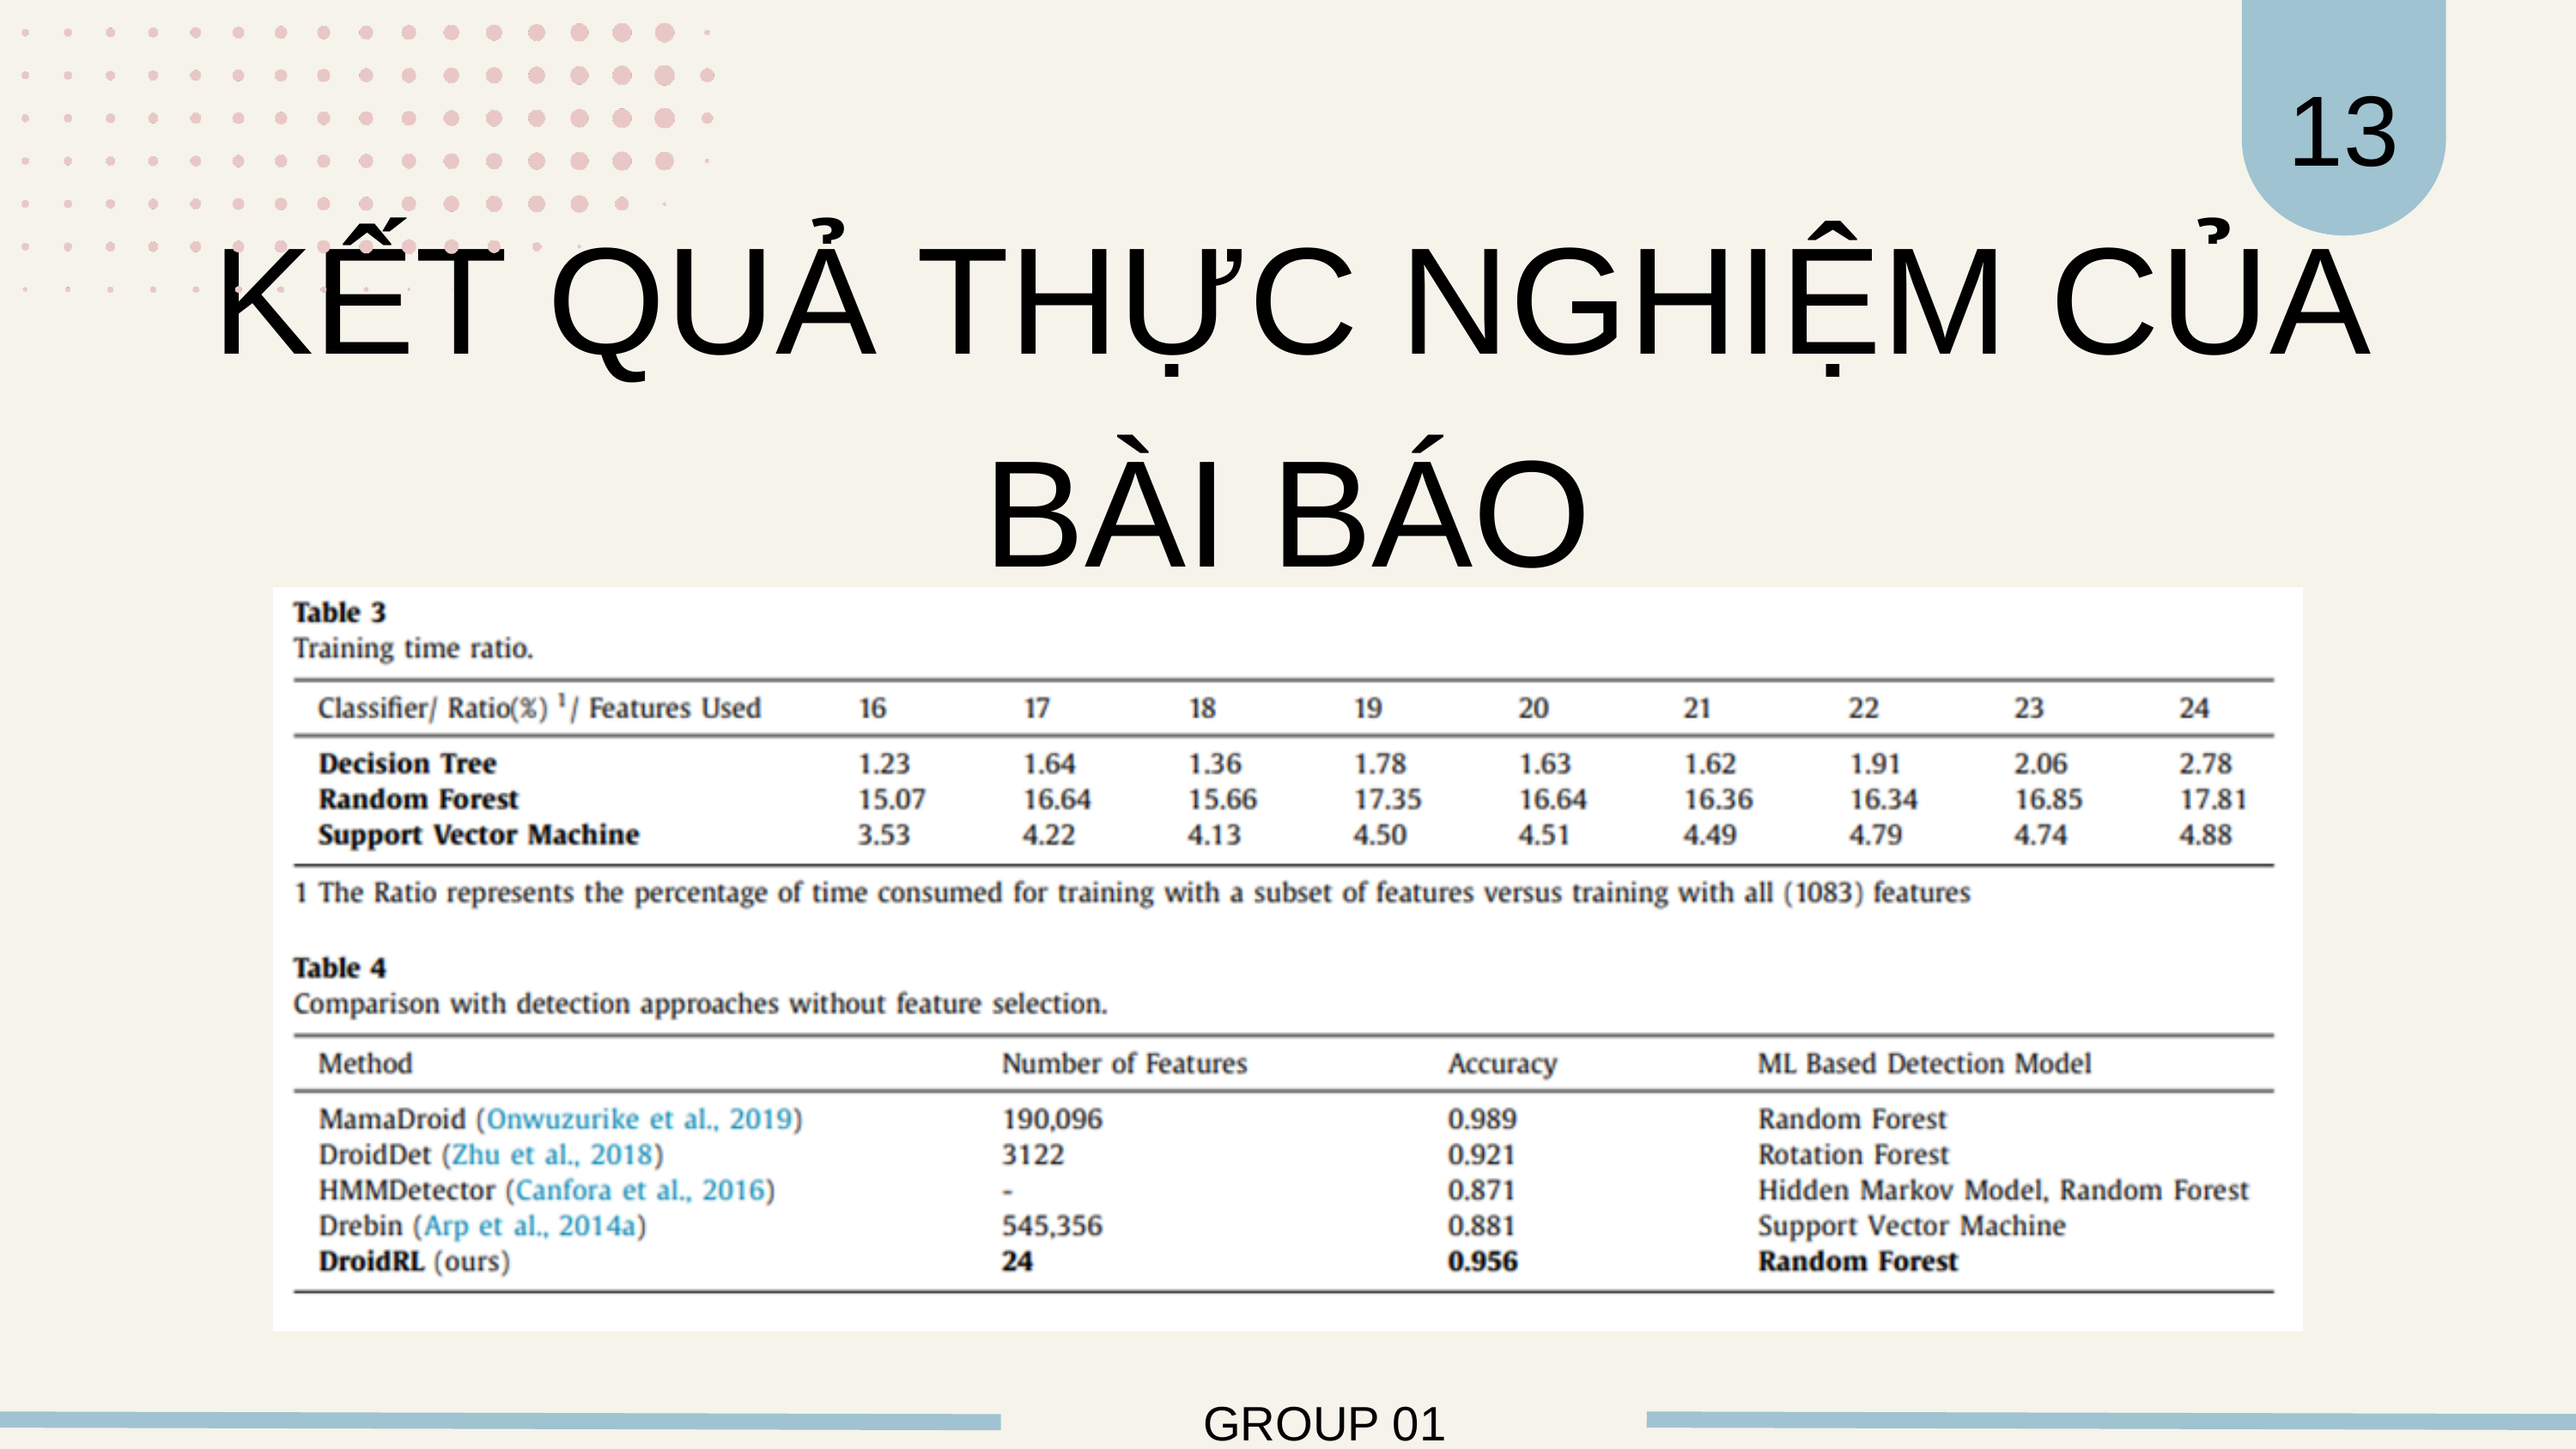

13

KẾT QUẢ THỰC NGHIỆM CỦA BÀI BÁO

GROUP 01